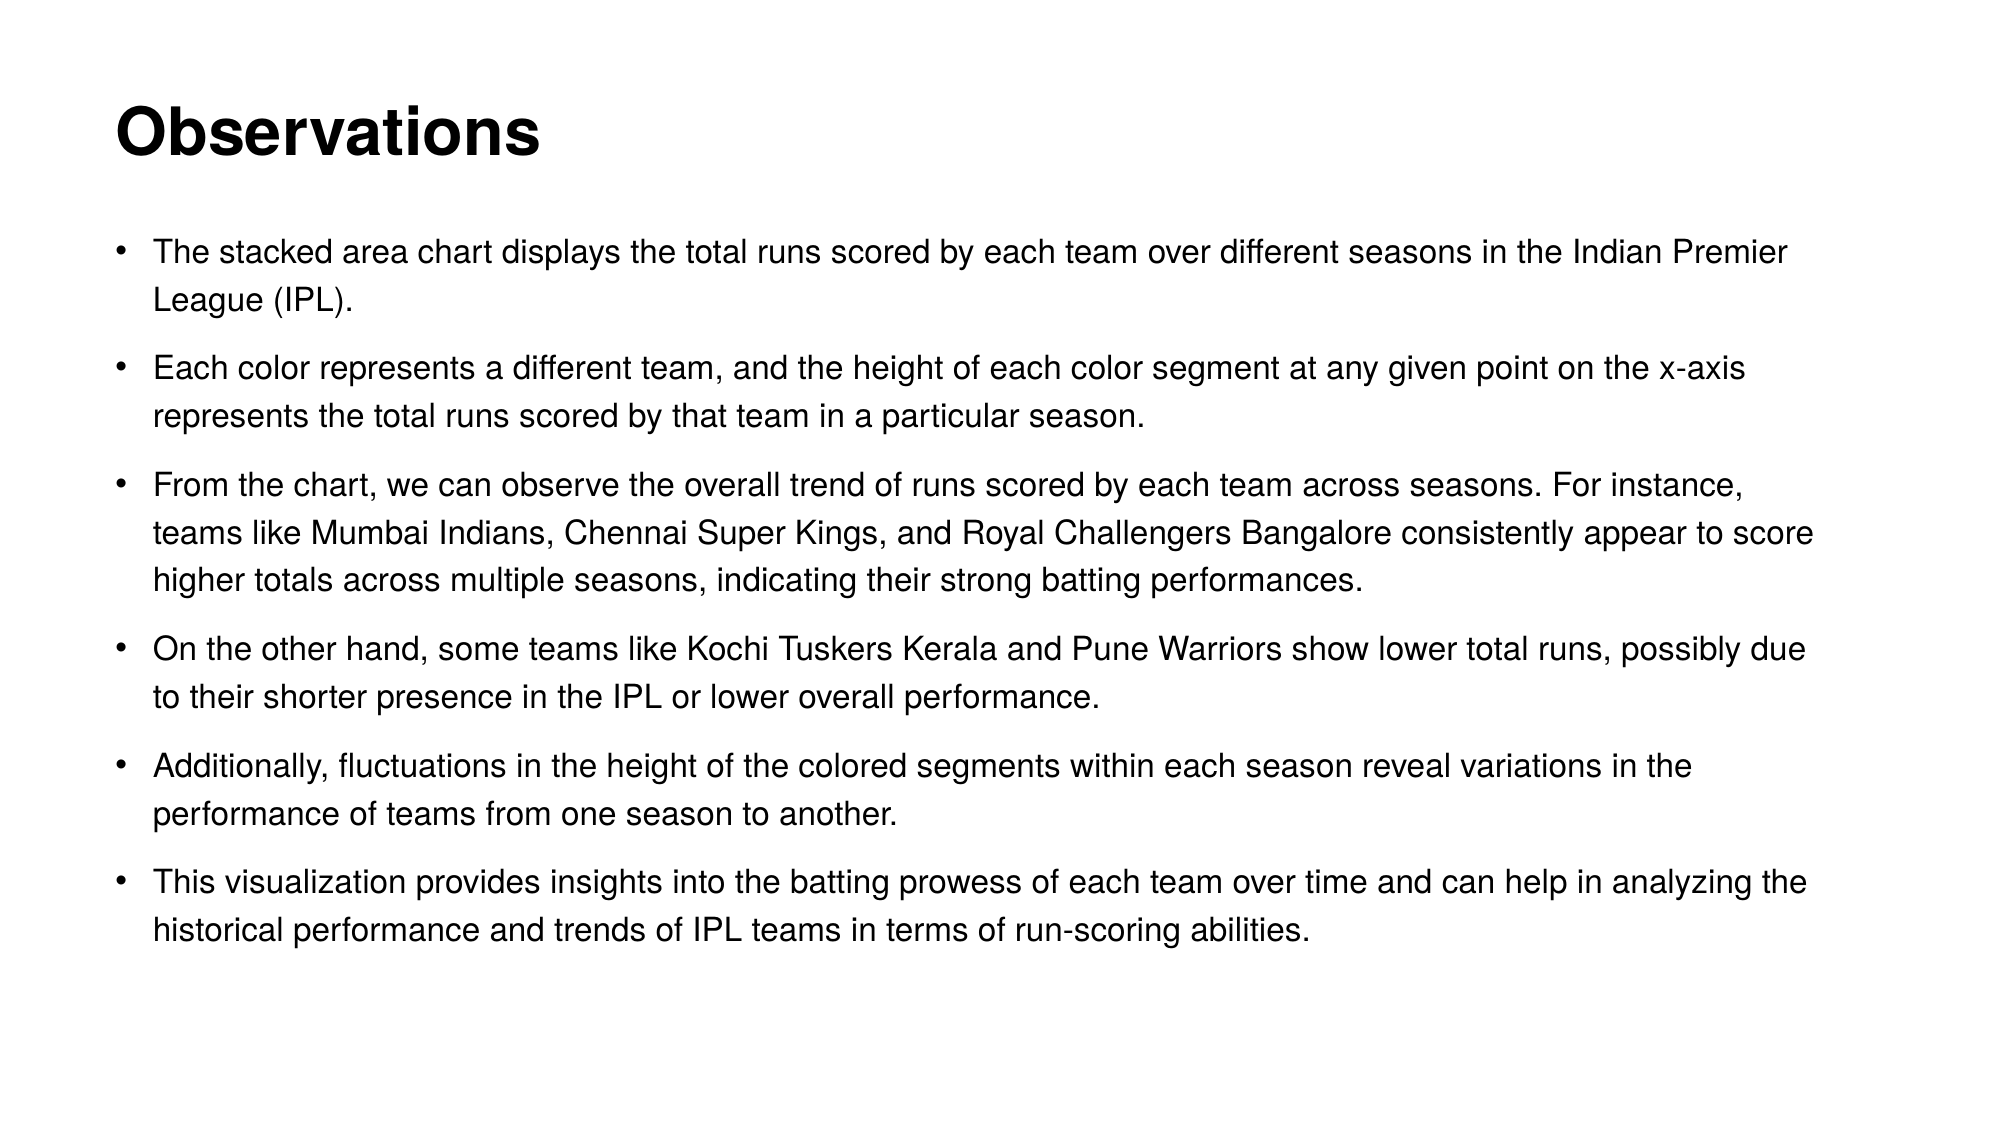

# Observations
The stacked area chart displays the total runs scored by each team over different seasons in the Indian Premier League (IPL).
Each color represents a different team, and the height of each color segment at any given point on the x-axis represents the total runs scored by that team in a particular season.
From the chart, we can observe the overall trend of runs scored by each team across seasons. For instance, teams like Mumbai Indians, Chennai Super Kings, and Royal Challengers Bangalore consistently appear to score higher totals across multiple seasons, indicating their strong batting performances.
On the other hand, some teams like Kochi Tuskers Kerala and Pune Warriors show lower total runs, possibly due to their shorter presence in the IPL or lower overall performance.
Additionally, fluctuations in the height of the colored segments within each season reveal variations in the performance of teams from one season to another.
This visualization provides insights into the batting prowess of each team over time and can help in analyzing the historical performance and trends of IPL teams in terms of run-scoring abilities.